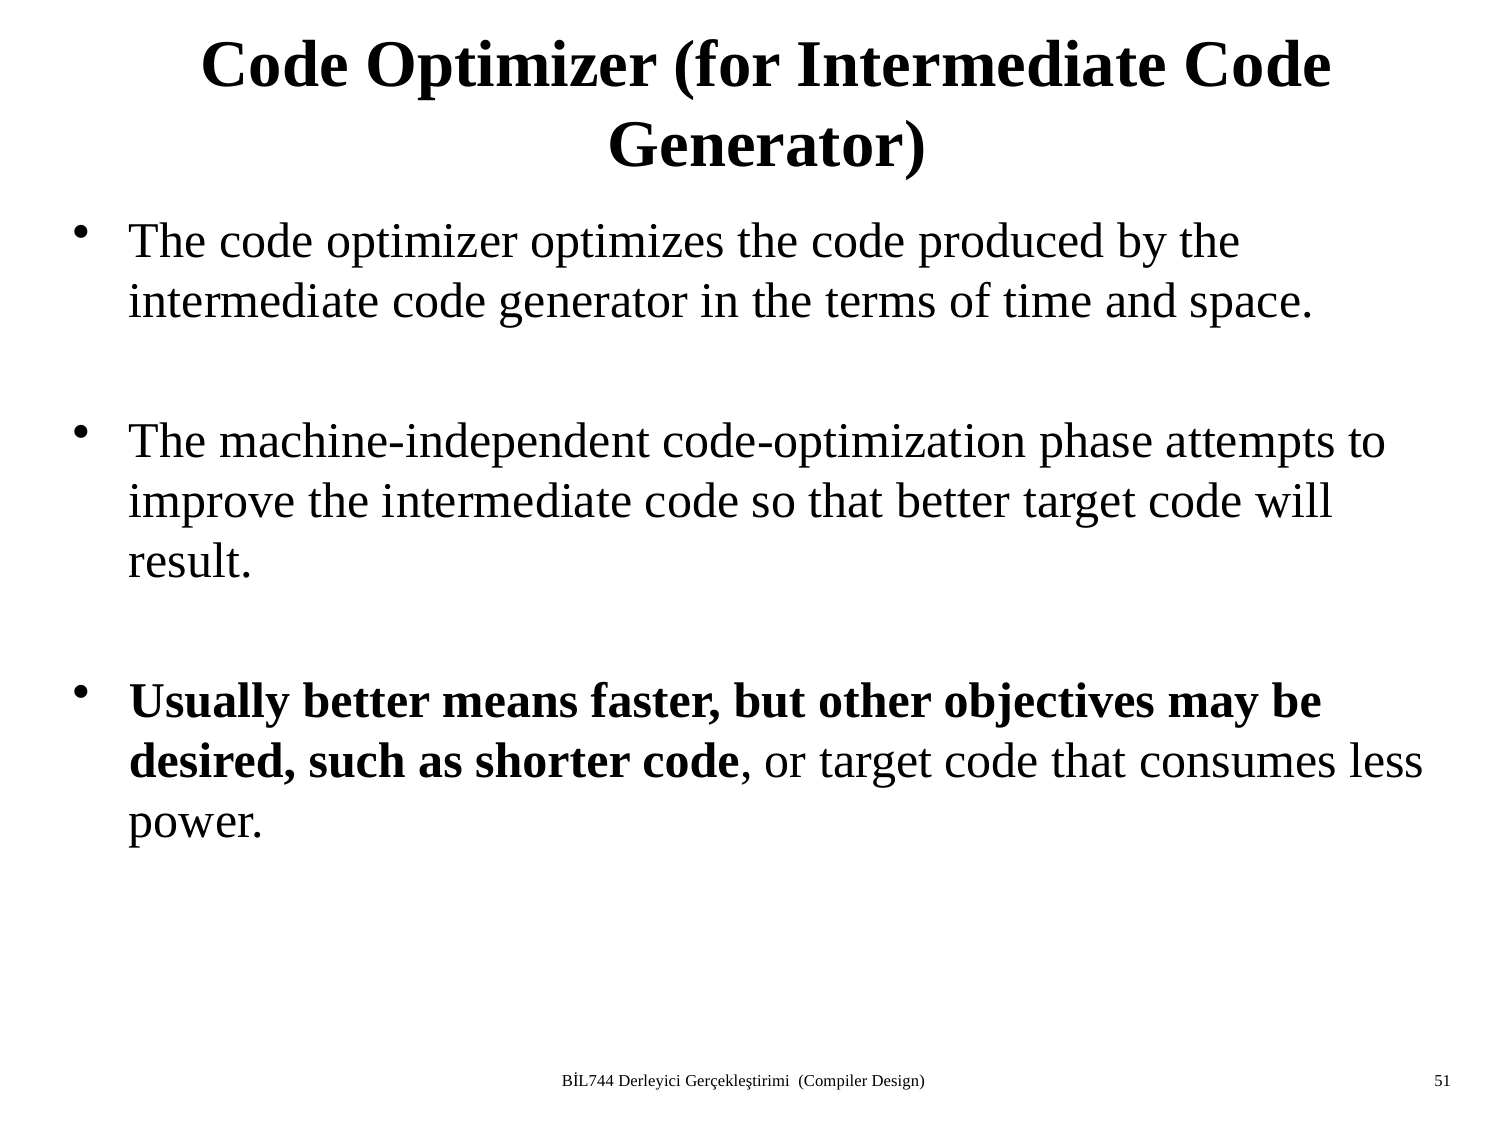

# Code Optimizer (for Intermediate Code Generator)
The code optimizer optimizes the code produced by the intermediate code generator in the terms of time and space.

The machine-independent code-optimization phase attempts to improve the intermediate code so that better target code will result.

Usually better means faster, but other objectives may be desired, such as shorter code, or target code that consumes less power.

BİL744 Derleyici Gerçekleştirimi  (Compiler Design)
51